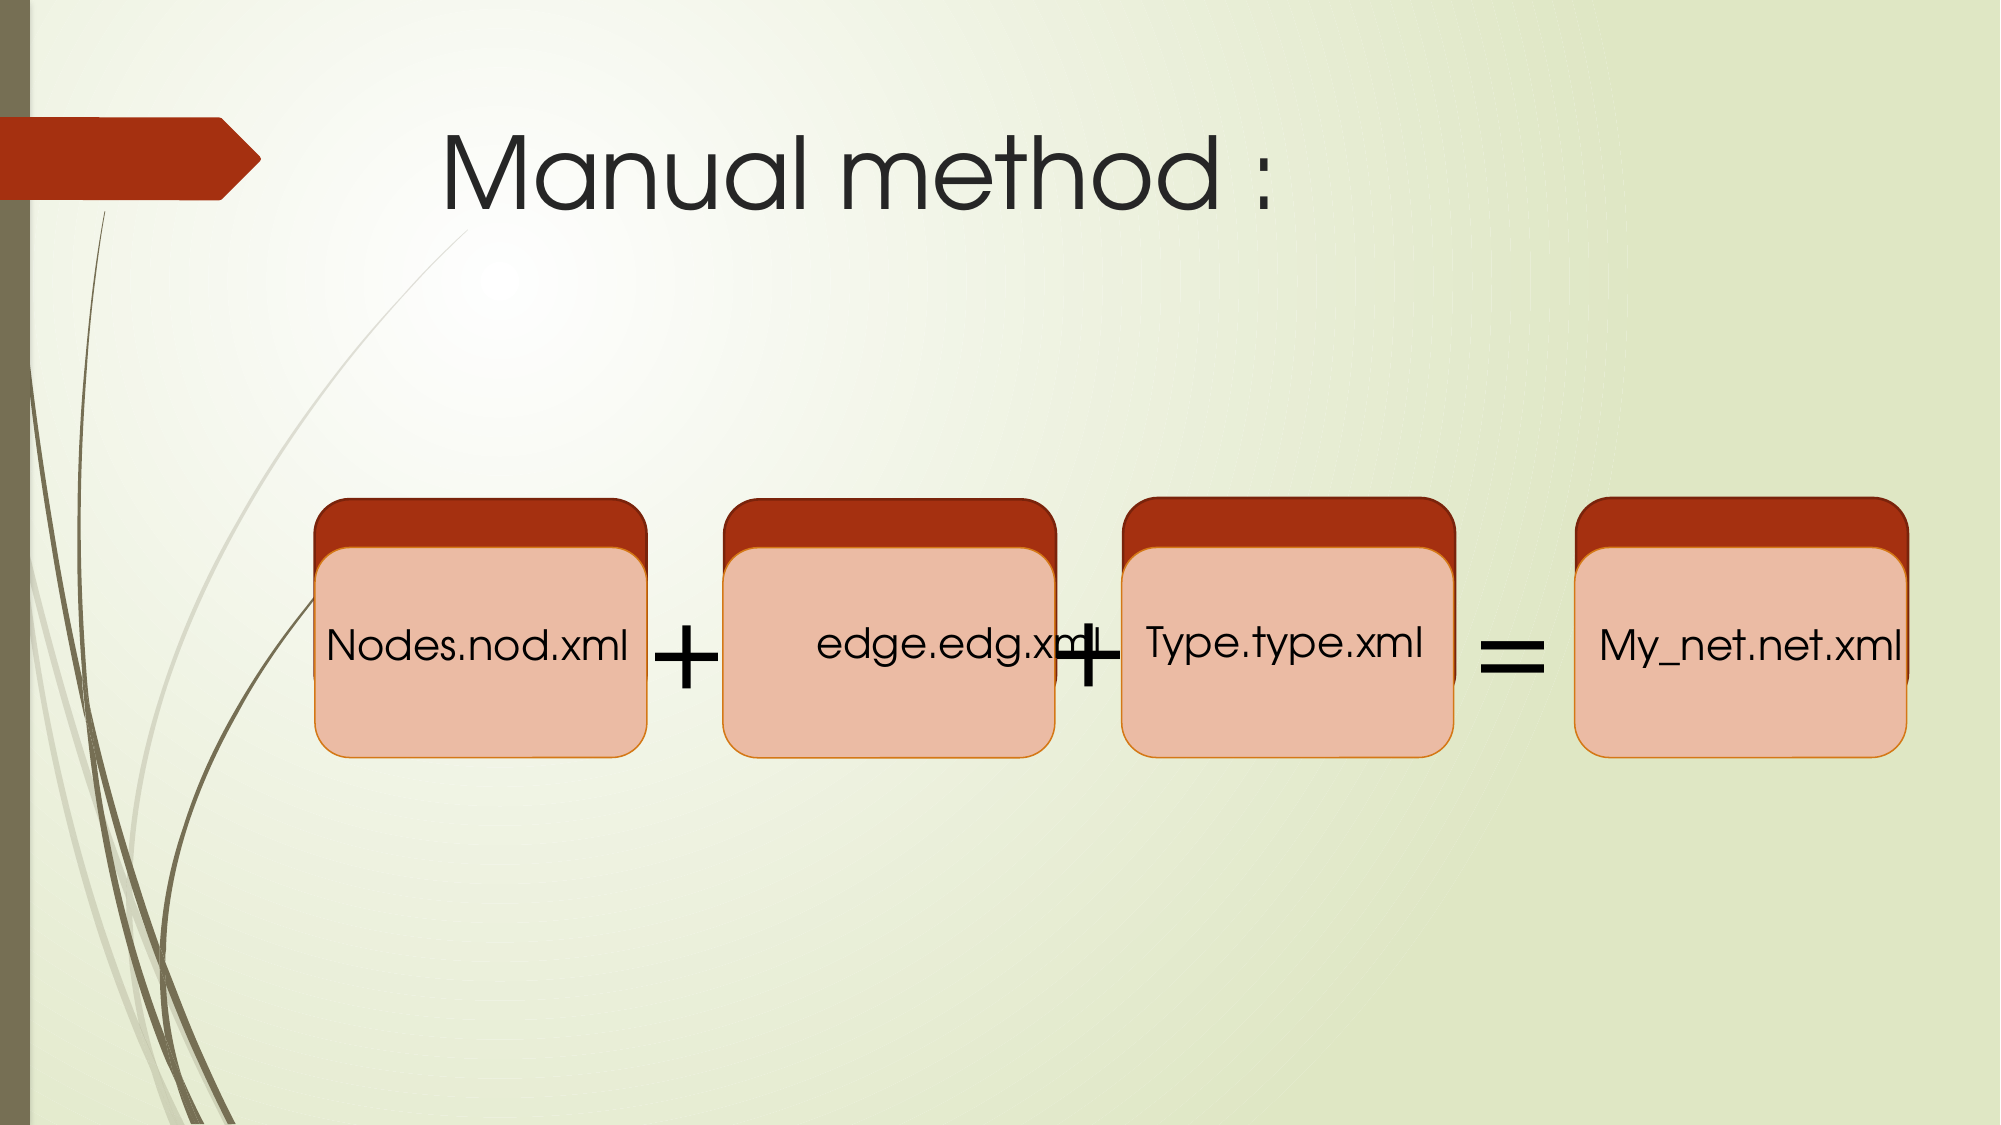

# Manual method :

+
+
=
Type.type.xml
	edge.edg.xml
Nodes.nod.xml
My_net.net.xml